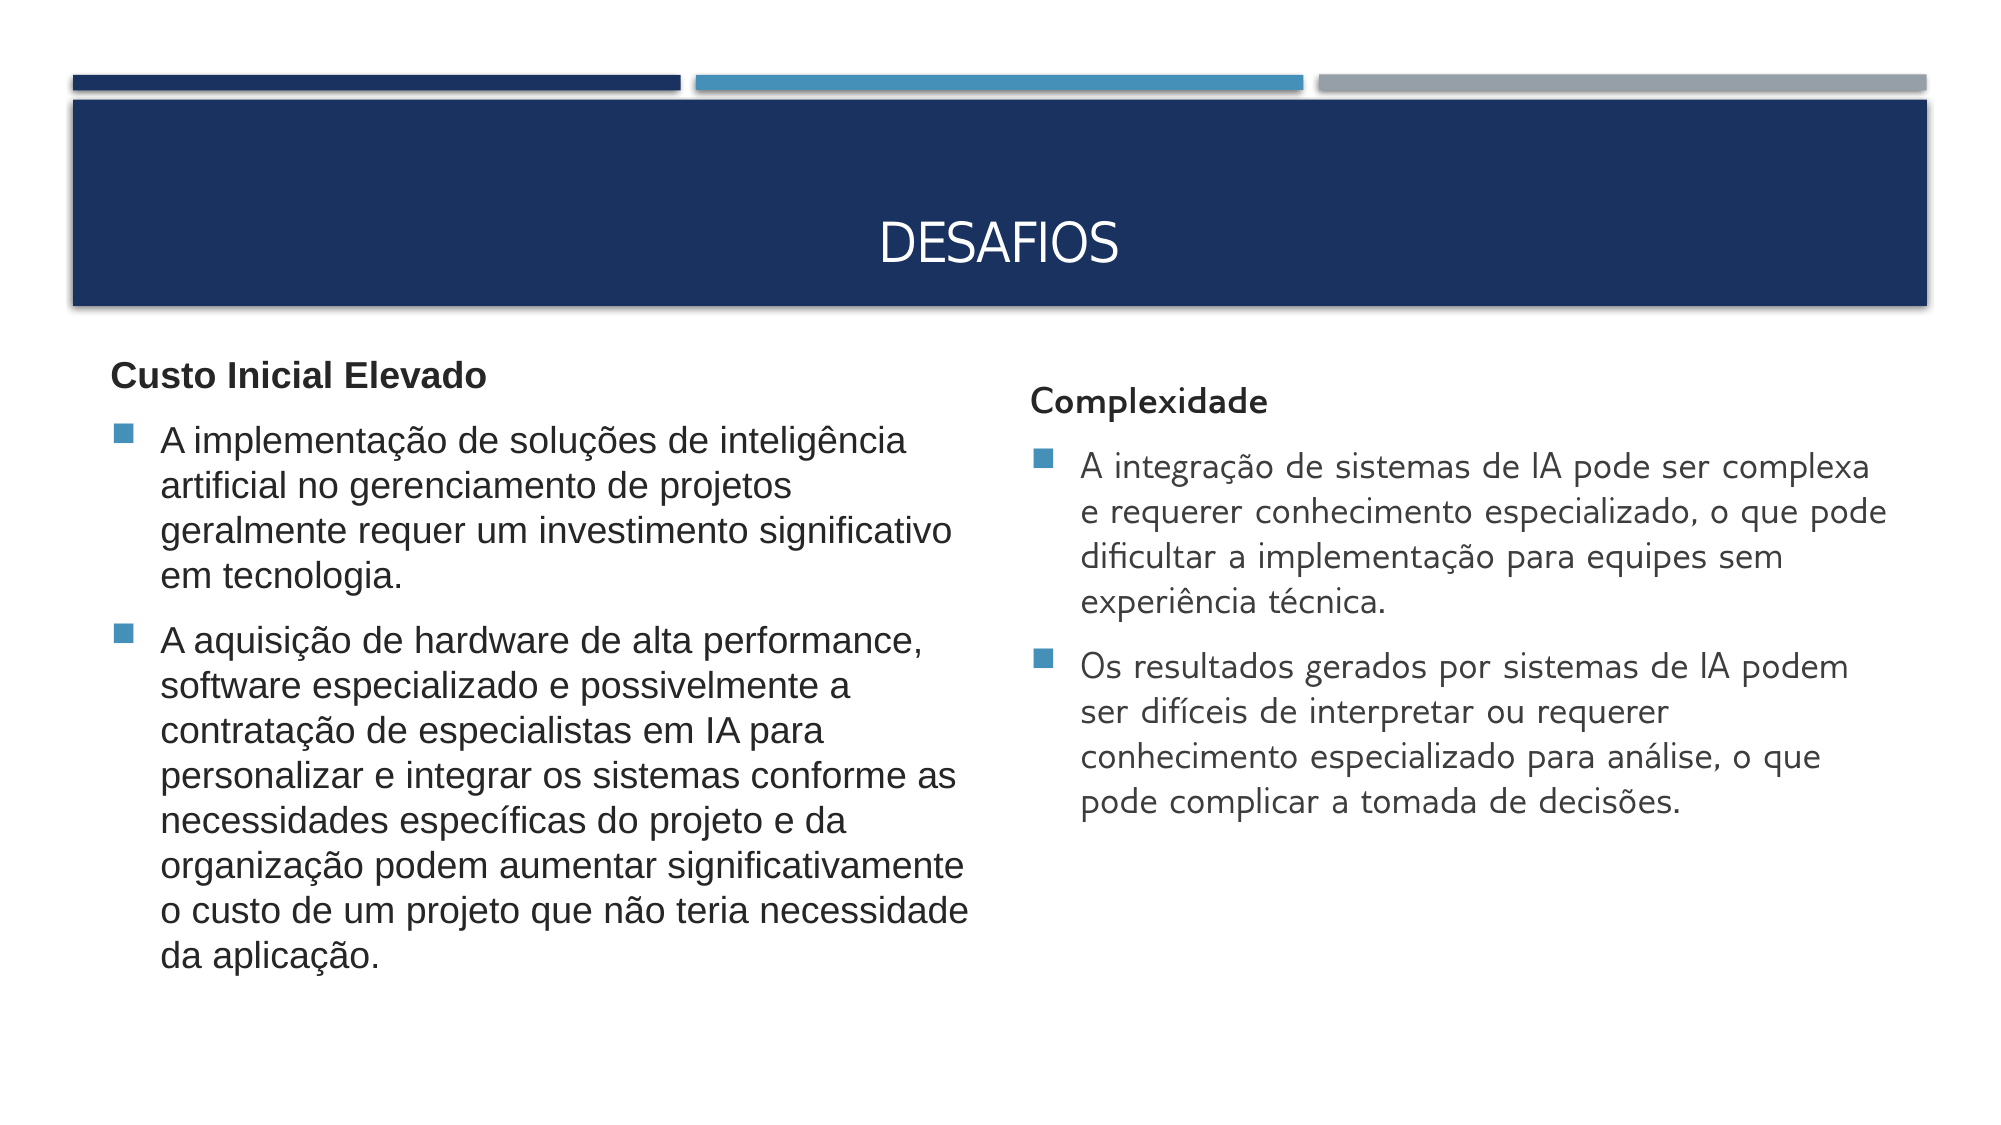

# desafios
Custo Inicial Elevado
A implementação de soluções de inteligência artificial no gerenciamento de projetos geralmente requer um investimento significativo em tecnologia.
A aquisição de hardware de alta performance, software especializado e possivelmente a contratação de especialistas em IA para personalizar e integrar os sistemas conforme as necessidades específicas do projeto e da organização podem aumentar significativamente o custo de um projeto que não teria necessidade da aplicação.
Complexidade
A integração de sistemas de IA pode ser complexa e requerer conhecimento especializado, o que pode dificultar a implementação para equipes sem experiência técnica.
Os resultados gerados por sistemas de IA podem ser difíceis de interpretar ou requerer conhecimento especializado para análise, o que pode complicar a tomada de decisões.